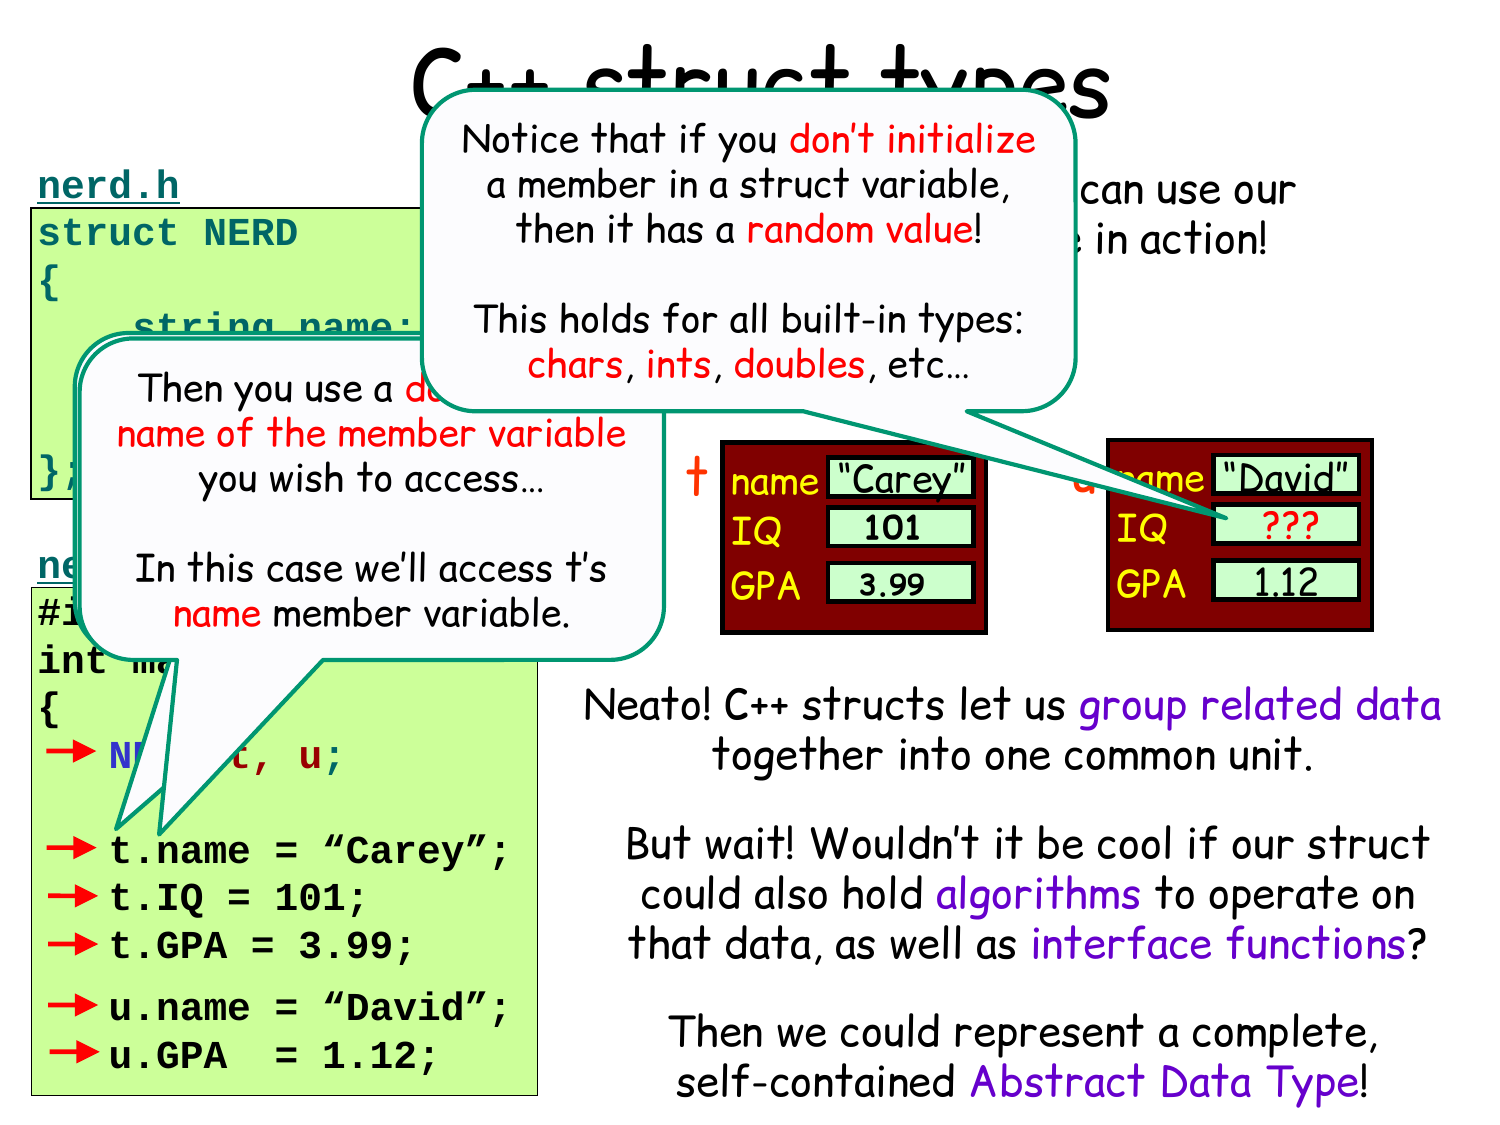

# C++ struct types
Notice that if you don’t initialize a member in a struct variable, then it has a random value!

This holds for all built-in types: chars, ints, doubles, etc…
nerd.h
struct NERD
{
    string name;
    int IQ;
    float GPA;
};

nerd.cpp
#include “nerd.h”
int main()
{
   NERD t, u;

   t.name = “Carey”;
   t.IQ = 101;
   t.GPA = 3.99;

   u.name = “David”;
   u.GPA  = 1.12;
Let’s see how we can use our new struct type in action!

To access the items within a struct variable, first we specify the variable’s name… in this case, “t”
Then you use a dot and the name of the member variable you wish to access…

In this case we’ll access t’s name member variable.
       u

name

IQ

GPA

       t

name

IQ

GPA

“David”
“Carey”
???
101

1.12
3.99

Neato! C++ structs let us group related data together into one common unit.

But wait! Wouldn’t it be cool if our struct could also hold algorithms to operate on that data, as well as interface functions?

Then we could represent a complete, self-contained Abstract Data Type!